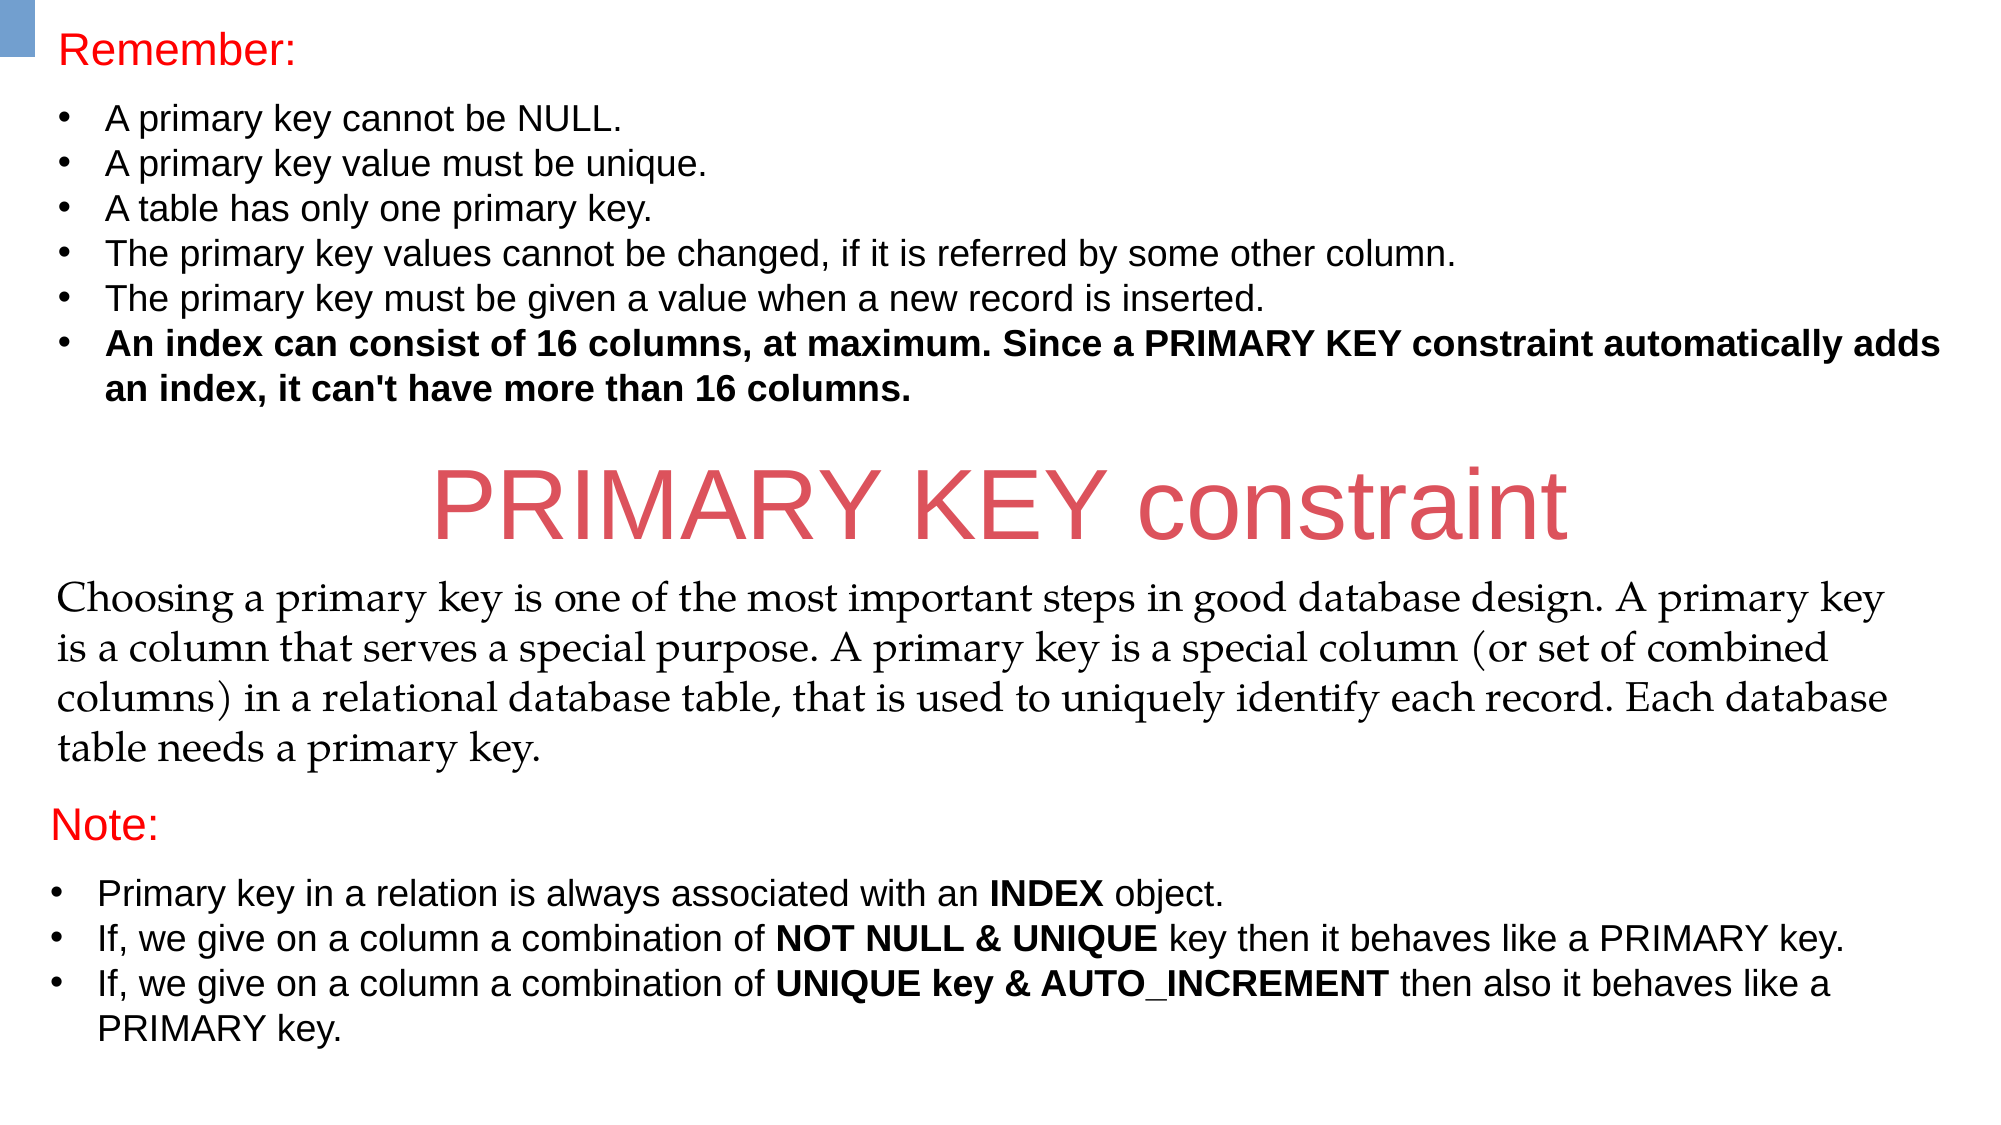

Remember:

A primary key cannot be NULL.
A primary key value must be unique.
A table has only one primary key.
The primary key values cannot be changed, if it is referred by some other column.
The primary key must be given a value when a new record is inserted.
An index can consist of 16 columns, at maximum. Since a PRIMARY KEY constraint automatically adds an index, it can't have more than 16 columns.
PRIMARY KEY constraint
Choosing a primary key is one of the most important steps in good database design. A primary key is a column that serves a special purpose. A primary key is a special column (or set of combined columns) in a relational database table, that is used to uniquely identify each record. Each database table needs a primary key.
Note:

Primary key in a relation is always associated with an INDEX object.
If, we give on a column a combination of NOT NULL & UNIQUE key then it behaves like a PRIMARY key.
If, we give on a column a combination of UNIQUE key & AUTO_INCREMENT then also it behaves like a PRIMARY key.